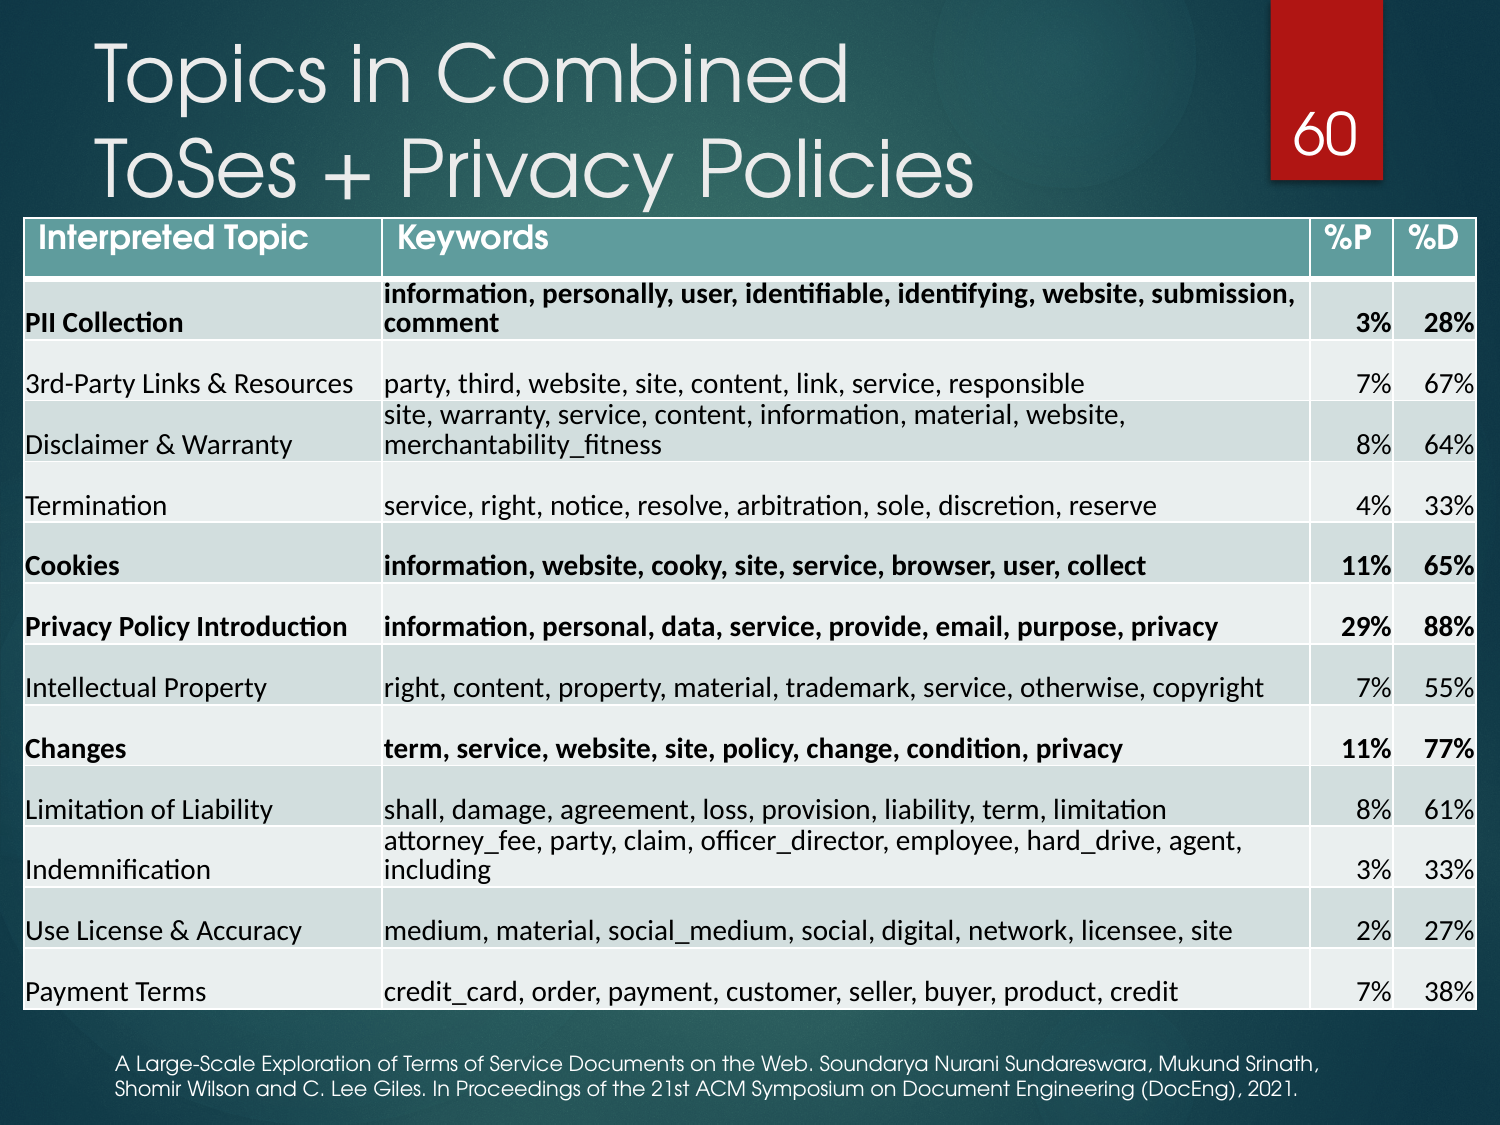

# Topics in Combined ToSes + Privacy Policies
60
| Interpreted Topic | Keywords | %P | %D |
| --- | --- | --- | --- |
| PII Collection | information, personally, user, identifiable, identifying, website, submission, comment | 3% | 28% |
| 3rd-Party Links & Resources | party, third, website, site, content, link, service, responsible | 7% | 67% |
| Disclaimer & Warranty | site, warranty, service, content, information, material, website, merchantability\_fitness | 8% | 64% |
| Termination | service, right, notice, resolve, arbitration, sole, discretion, reserve | 4% | 33% |
| Cookies | information, website, cooky, site, service, browser, user, collect | 11% | 65% |
| Privacy Policy Introduction | information, personal, data, service, provide, email, purpose, privacy | 29% | 88% |
| Intellectual Property | right, content, property, material, trademark, service, otherwise, copyright | 7% | 55% |
| Changes | term, service, website, site, policy, change, condition, privacy | 11% | 77% |
| Limitation of Liability | shall, damage, agreement, loss, provision, liability, term, limitation | 8% | 61% |
| Indemnification | attorney\_fee, party, claim, officer\_director, employee, hard\_drive, agent, including | 3% | 33% |
| Use License & Accuracy | medium, material, social\_medium, social, digital, network, licensee, site | 2% | 27% |
| Payment Terms | credit\_card, order, payment, customer, seller, buyer, product, credit | 7% | 38% |
A Large-Scale Exploration of Terms of Service Documents on the Web. Soundarya Nurani Sundareswara, Mukund Srinath, Shomir Wilson and C. Lee Giles. In Proceedings of the 21st ACM Symposium on Document Engineering (DocEng), 2021.